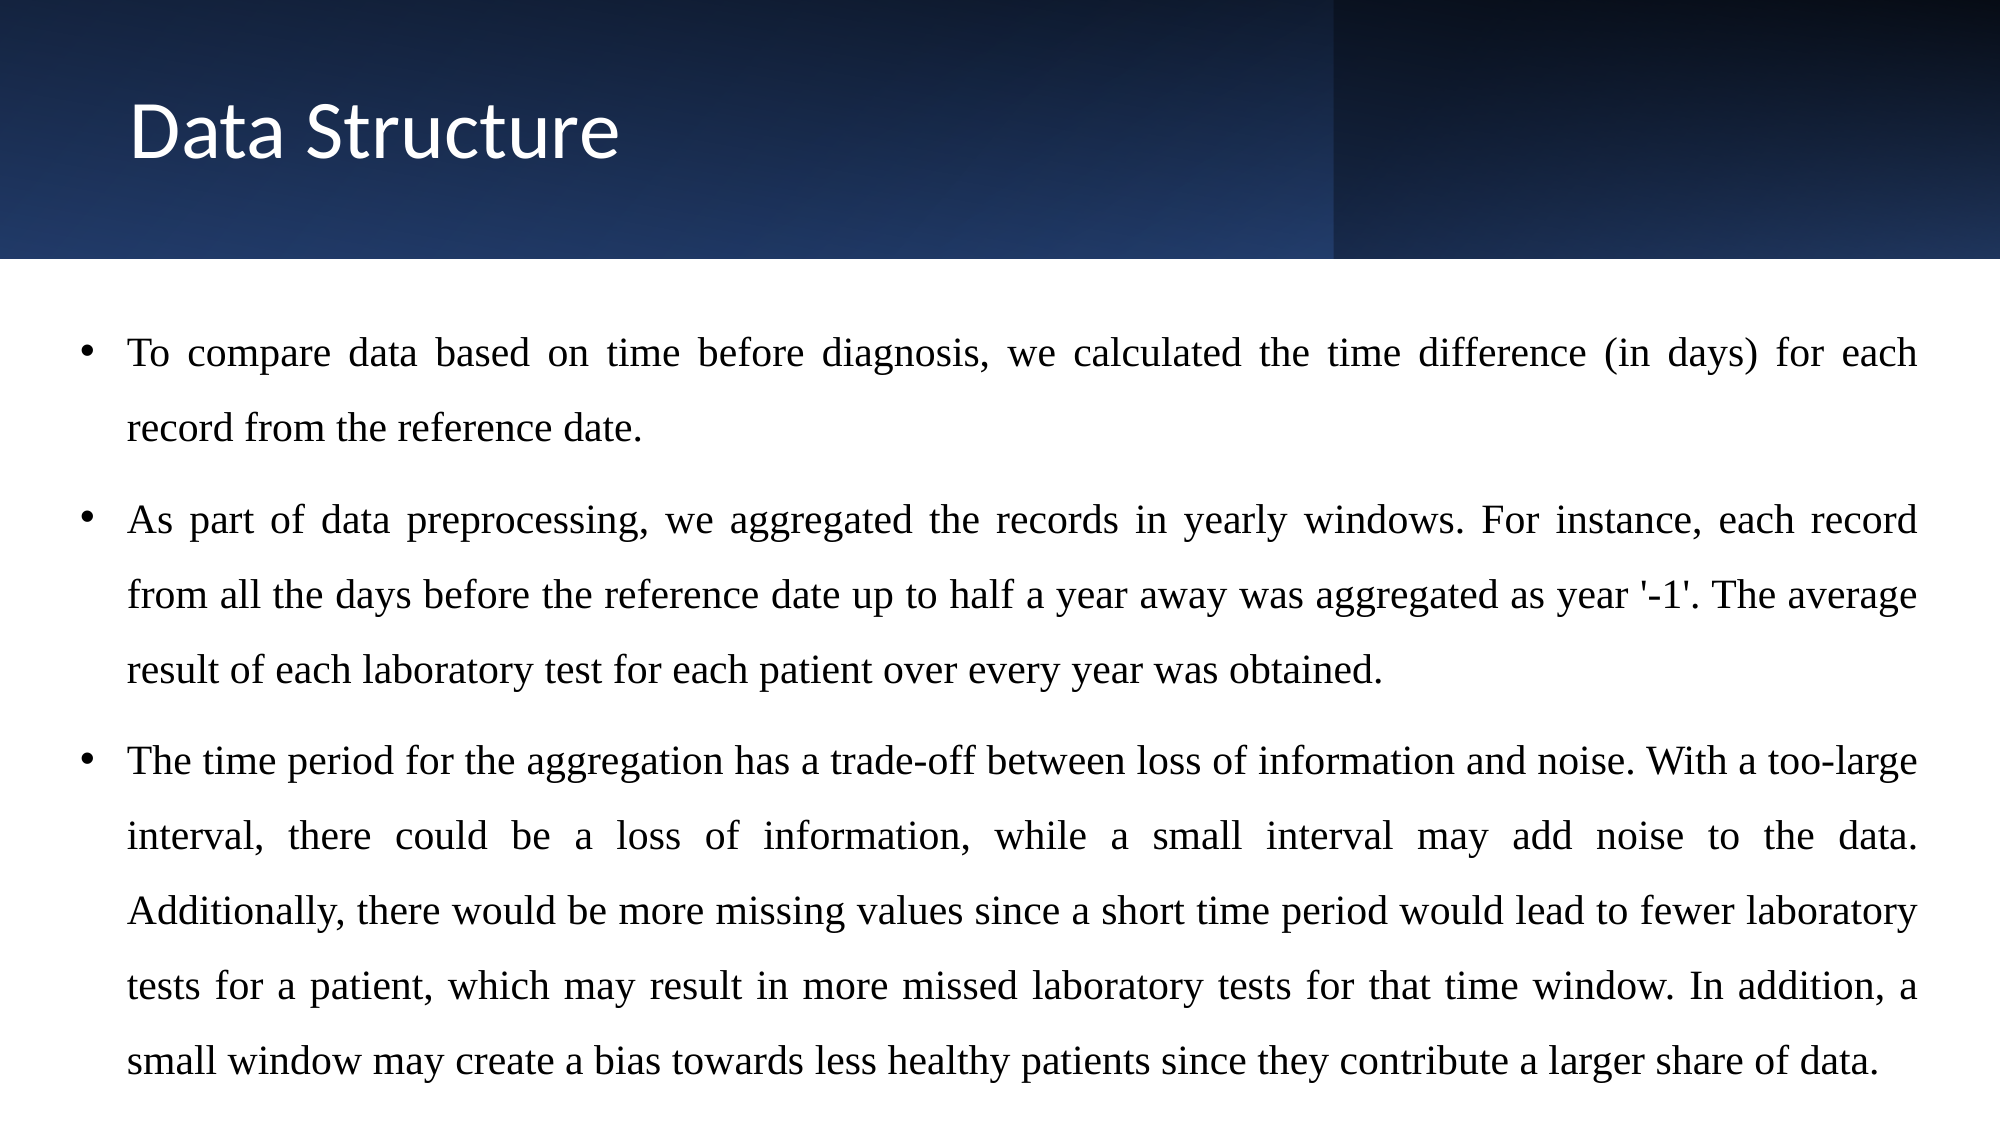

# Data Structure
To compare data based on time before diagnosis, we calculated the time difference (in days) for each record from the reference date.
As part of data preprocessing, we aggregated the records in yearly windows. For instance, each record from all the days before the reference date up to half a year away was aggregated as year '-1'. The average result of each laboratory test for each patient over every year was obtained.
The time period for the aggregation has a trade-off between loss of information and noise. With a too-large interval, there could be a loss of information, while a small interval may add noise to the data. Additionally, there would be more missing values since a short time period would lead to fewer laboratory tests for a patient, which may result in more missed laboratory tests for that time window. In addition, a small window may create a bias towards less healthy patients since they contribute a larger share of data.